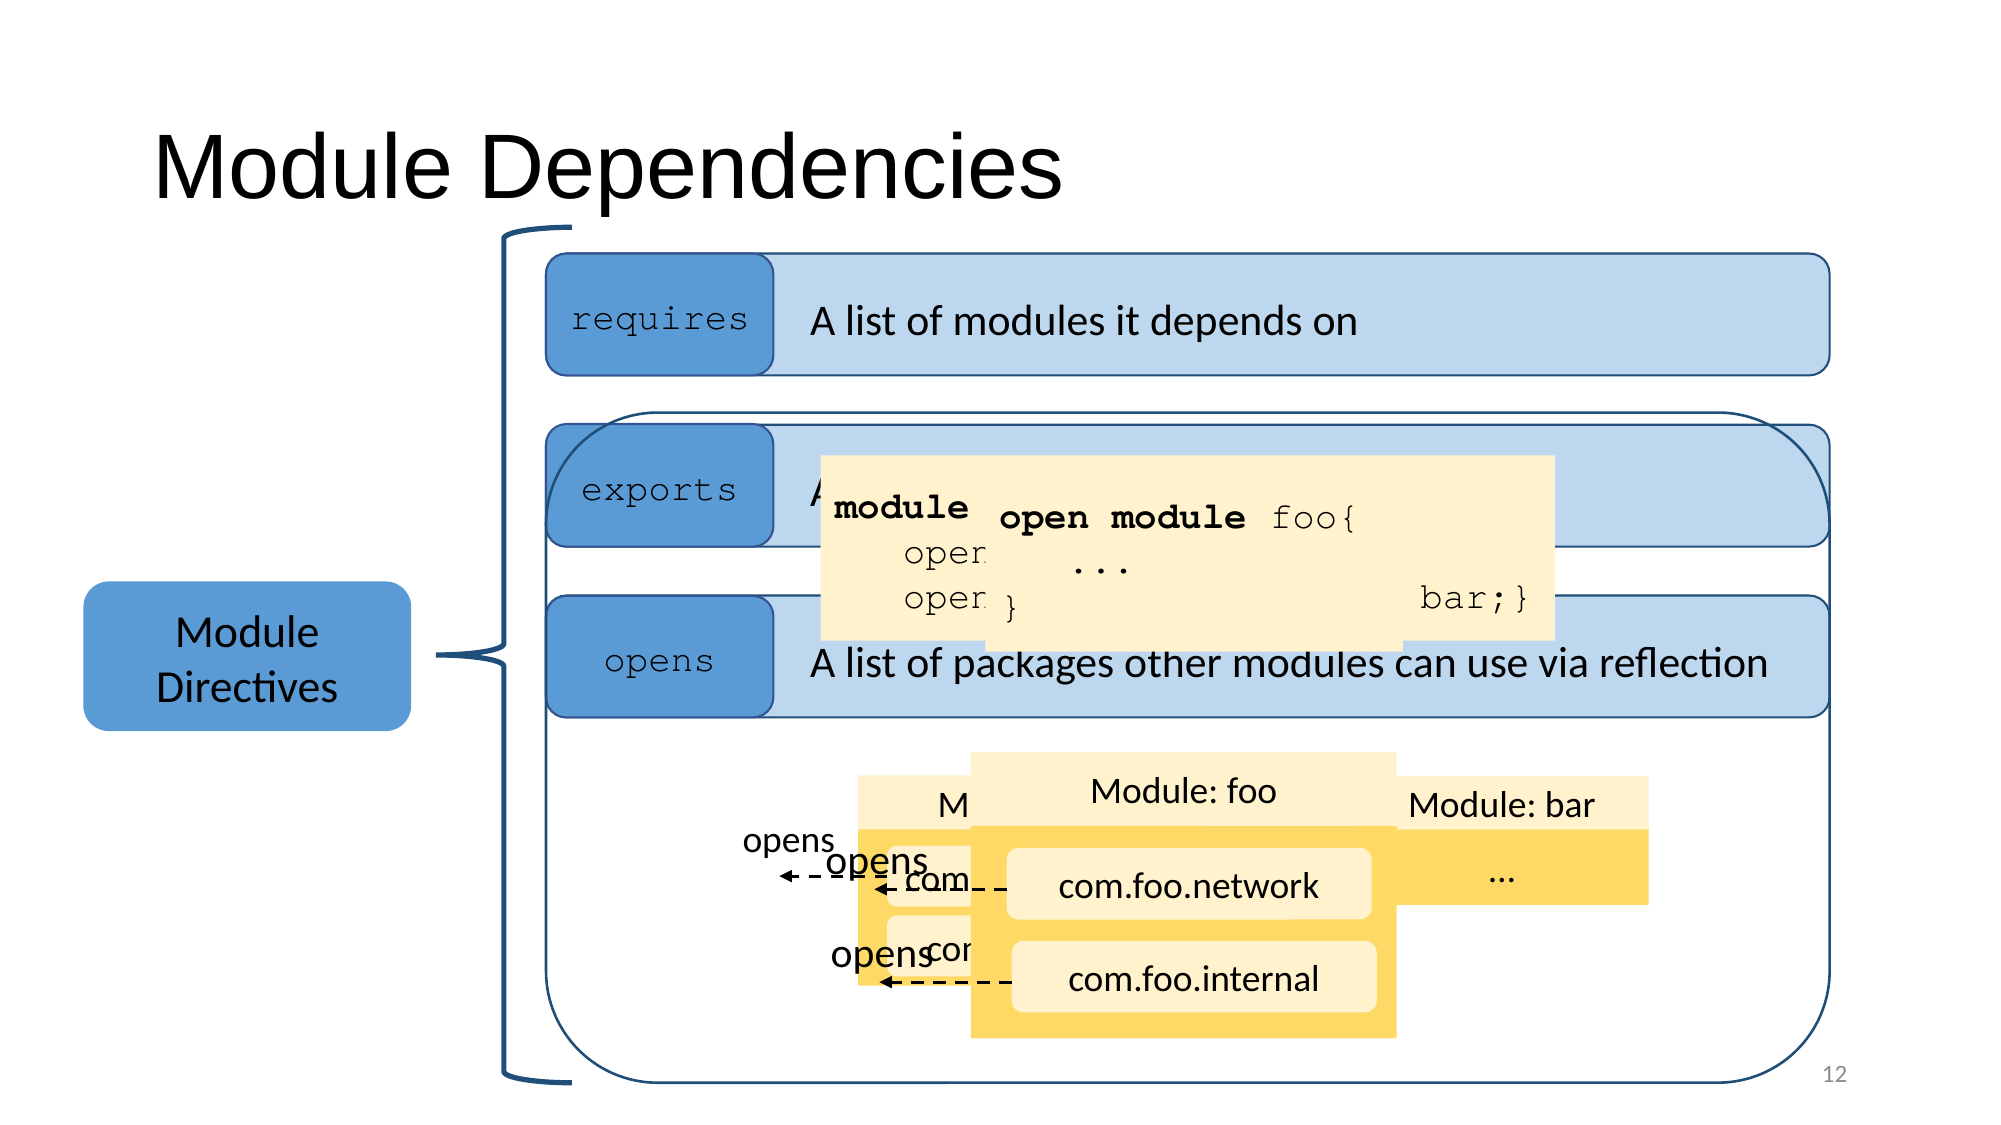

# Module Dependencies

requires
A list of modules it depends on

exports

A list of packages other modules can use
module foo{
   opens com.foo.network;
   opens com.foo.exnet to bar;}
open module foo{
   ...
}
Module Directives

opens
A list of packages other modules can use via reflection
opens
to
Module: foo
Module: bar
opens

…
com.foo.network
com.foo.exnet
Module: foo
opens

com.foo.network
opens
com.foo.internal
12